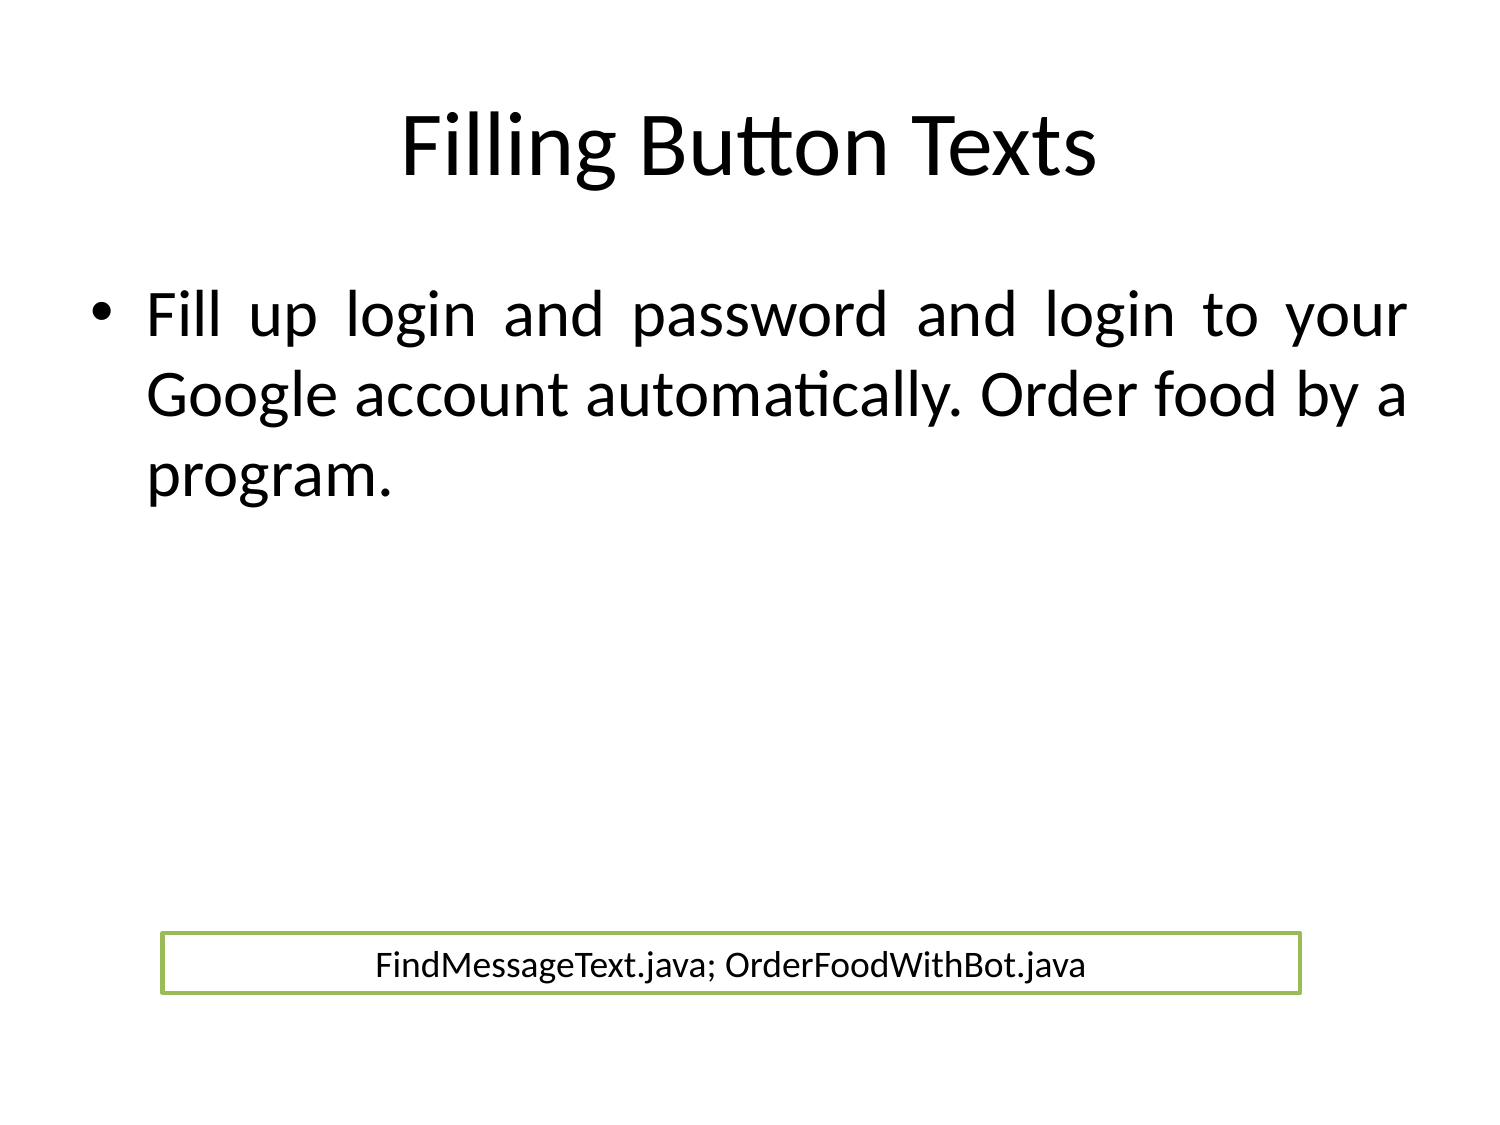

# Filling Button Texts
Fill up login and password and login to your Google account automatically. Order food by a program.
FindMessageText.java; OrderFoodWithBot.java